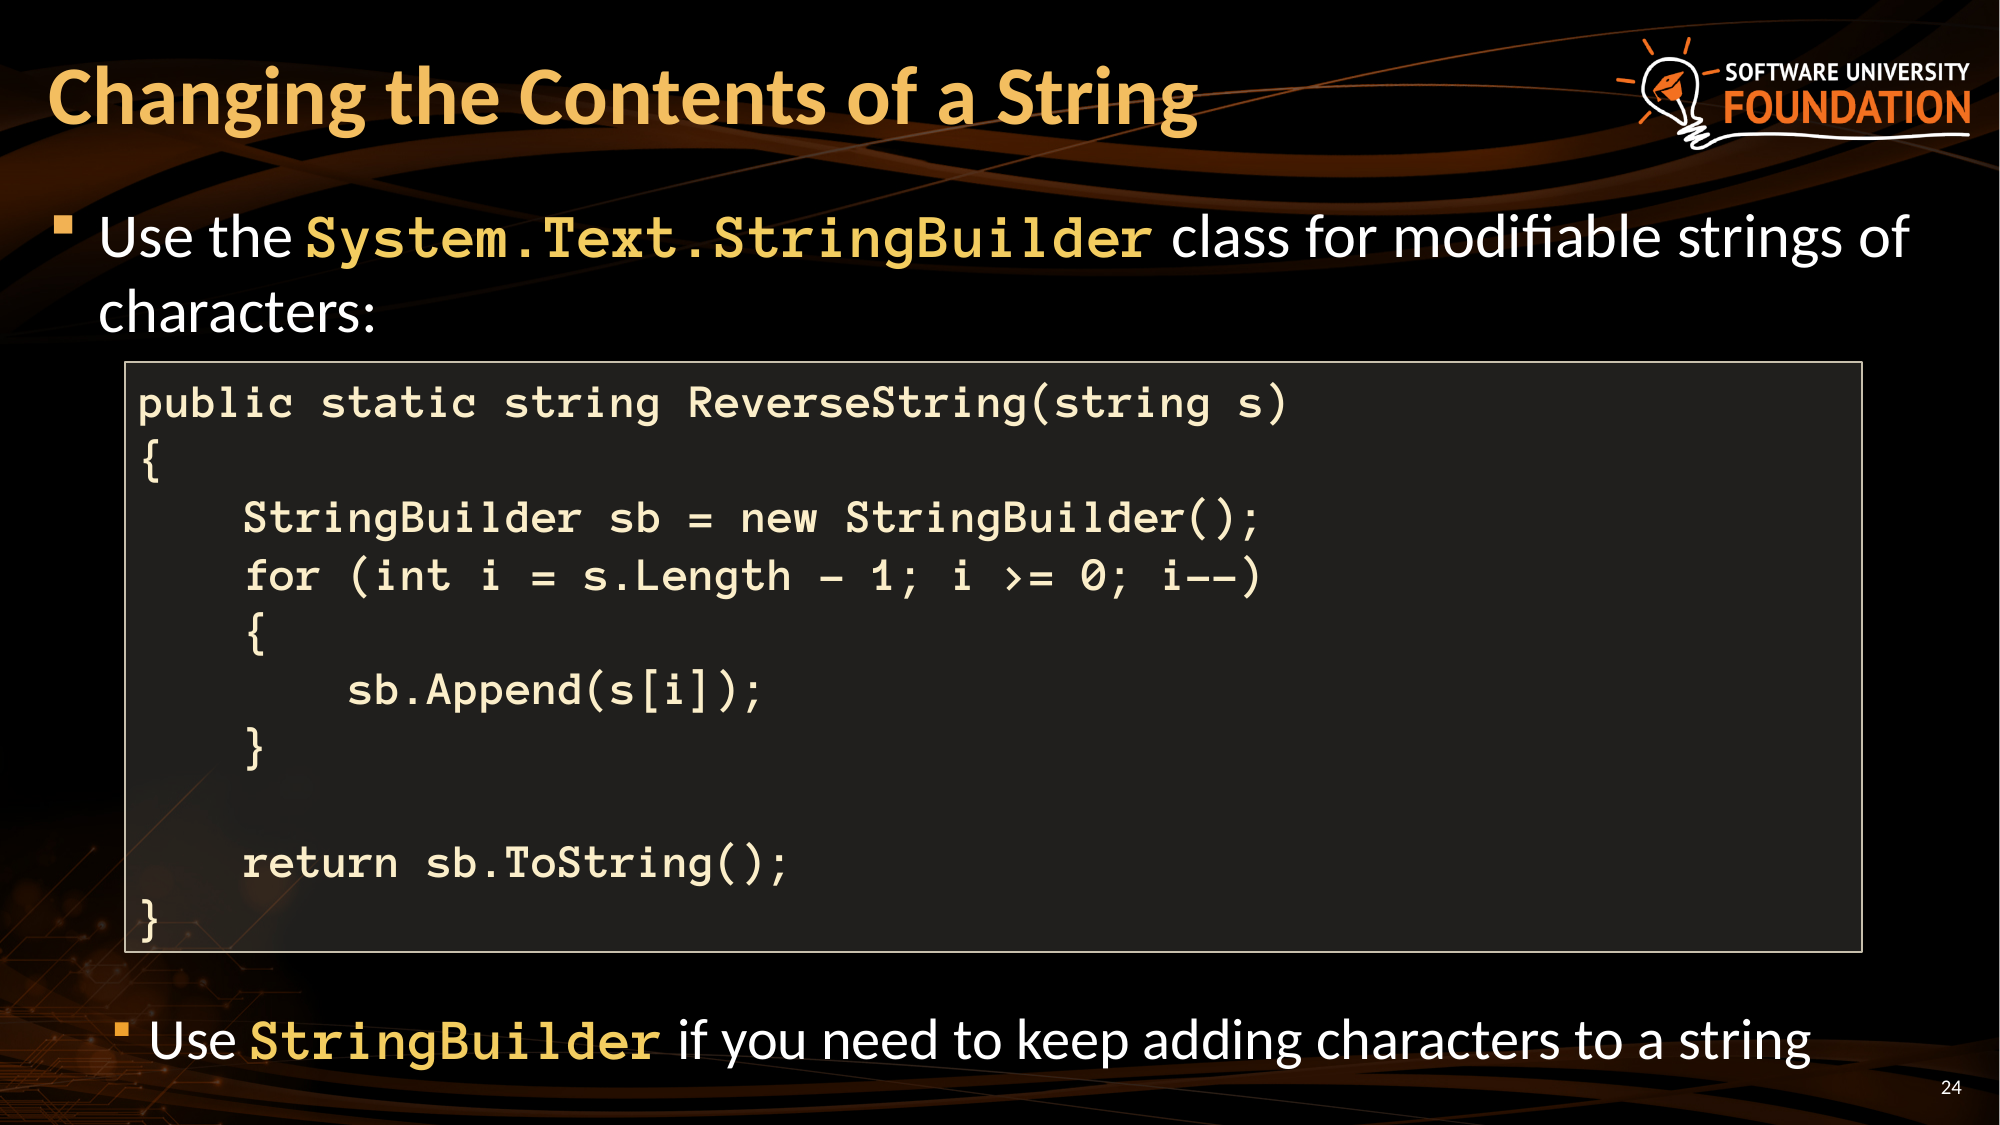

# Changing the Contents of a String
Use the System.Text.StringBuilder class for modifiable strings of characters:

Use StringBuilder if you need to keep adding characters to a string
public static string ReverseString(string s)
{
    StringBuilder sb = new StringBuilder();
    for (int i = s.Length - 1; i >= 0; i--)
    {
        sb.Append(s[i]);
    }

    return sb.ToString();
}
24